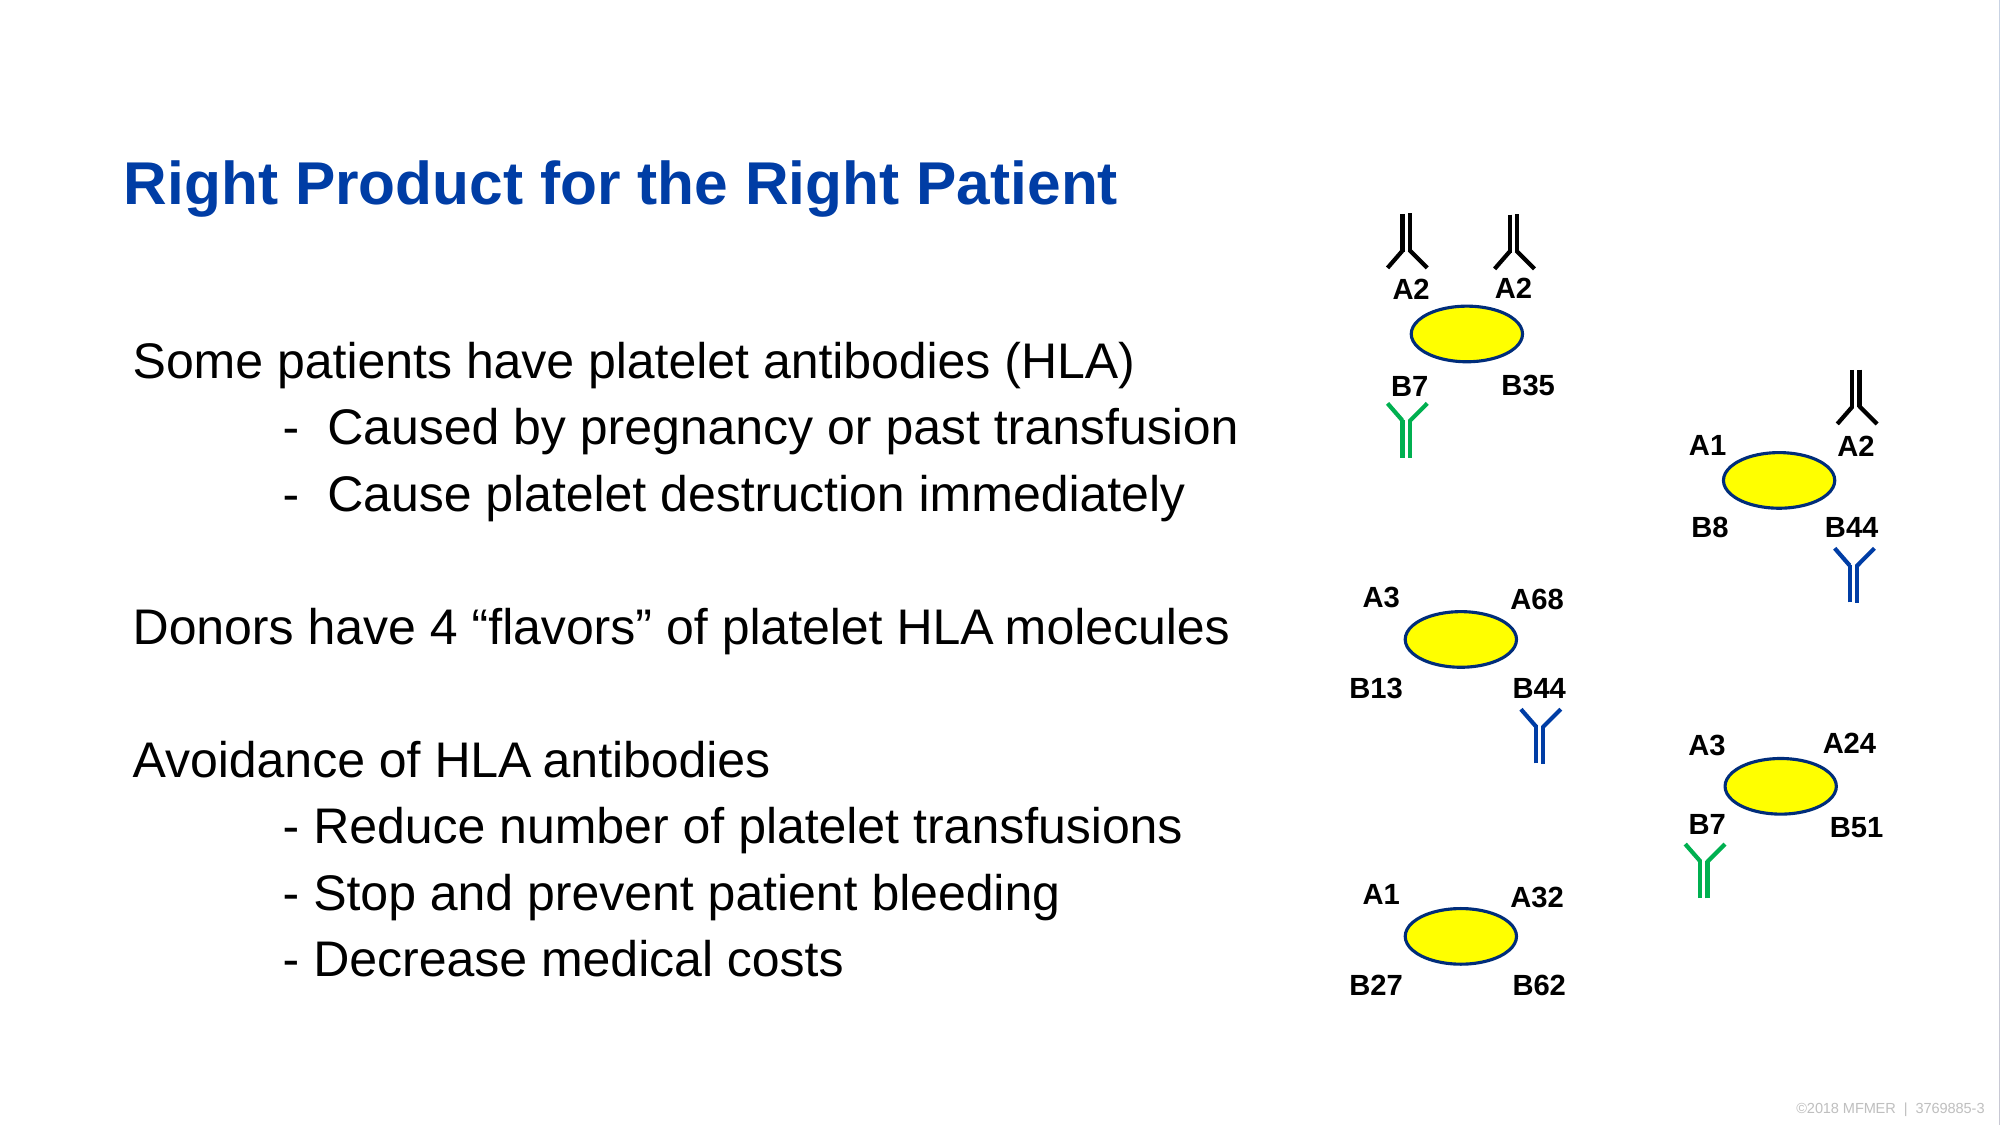

# Right Product for the Right Patient

Some patients have platelet antibodies (HLA)
	-  Caused by pregnancy or past transfusion
	-  Cause platelet destruction immediately

Donors have 4 “flavors” of platelet HLA molecules

Avoidance of HLA antibodies
	- Reduce number of platelet transfusions
	- Stop and prevent patient bleeding
	- Decrease medical costs

A2
A2

B35
B7
A1
A2

B44
B8
A3
A68

B13
B44
A24
A3

B7
B51
A1
A32

B27
B62